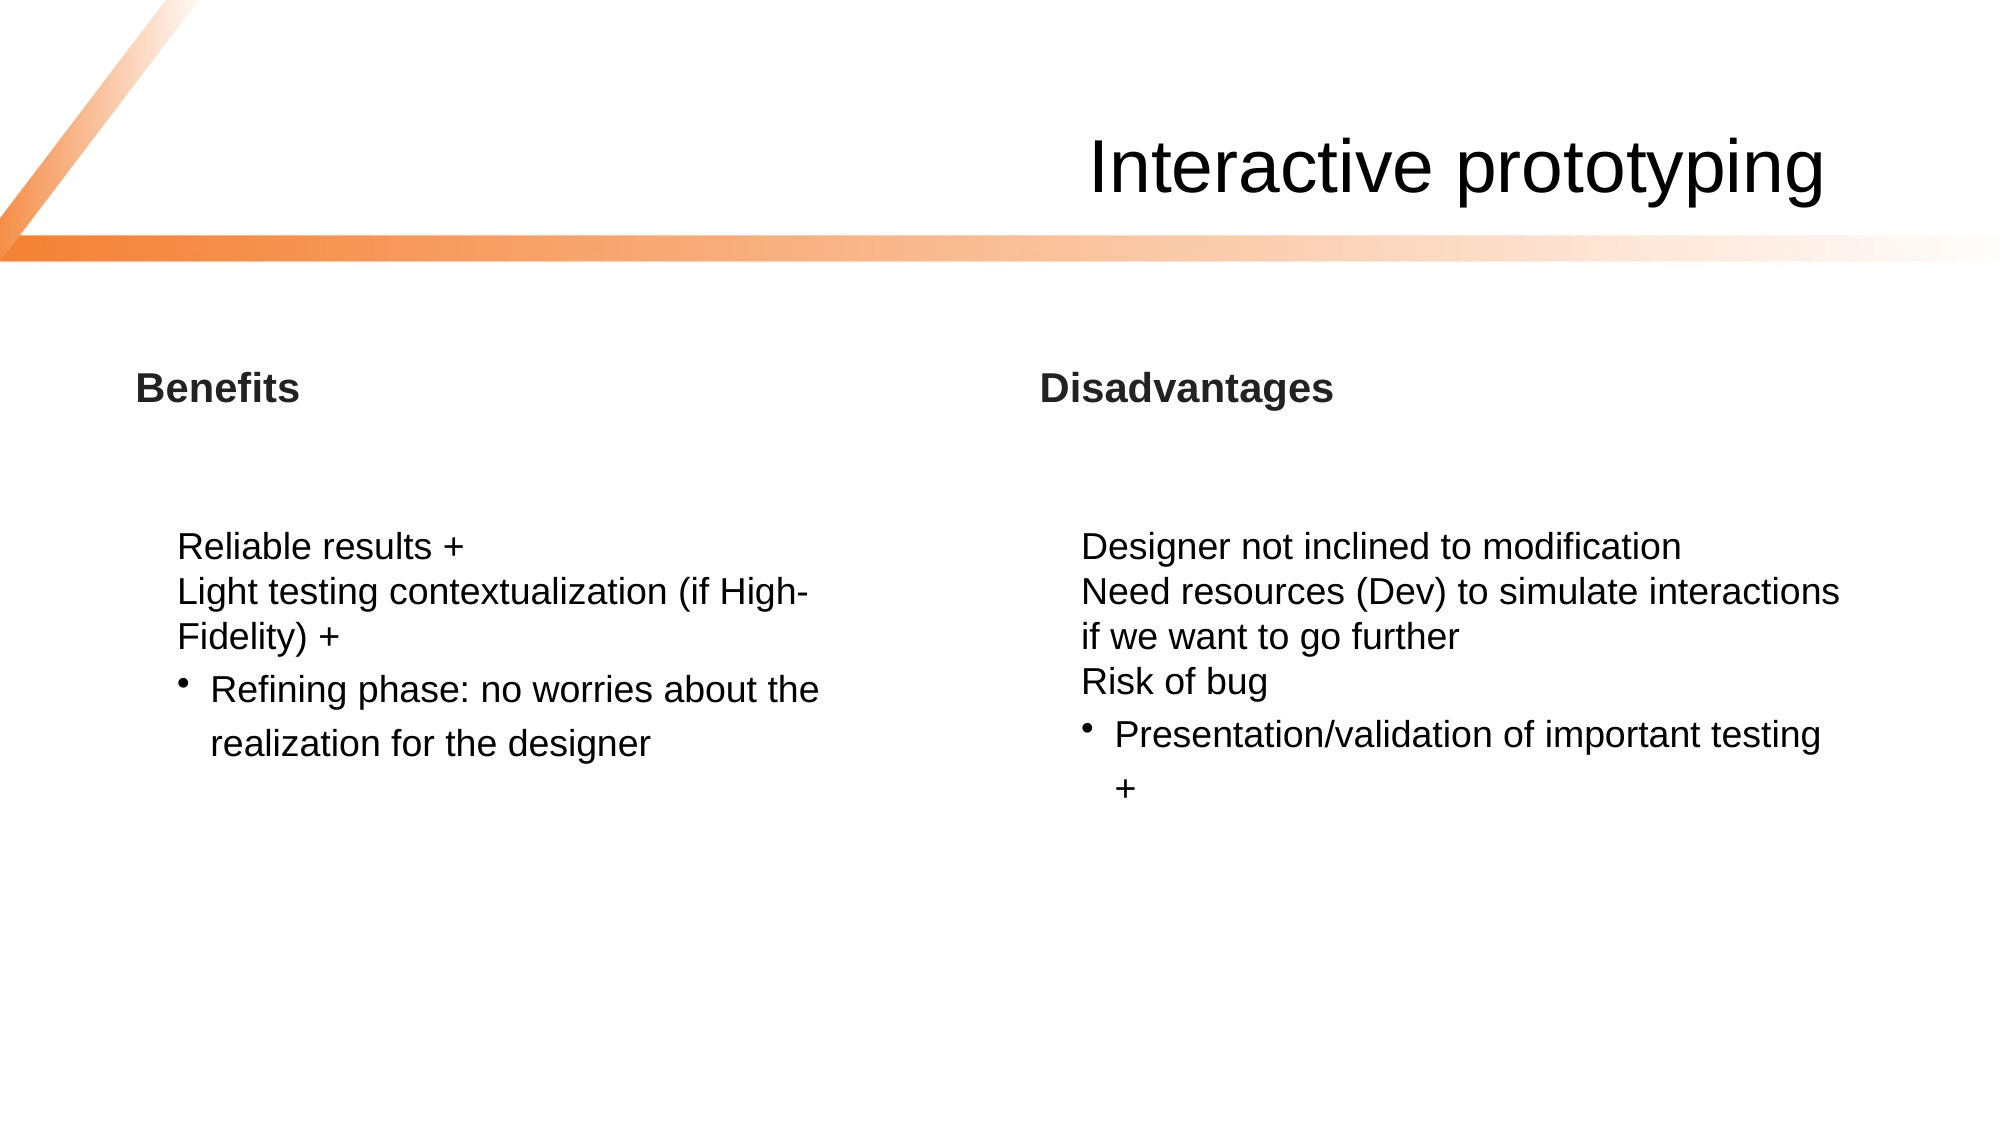

# Interactive prototyping
Benefits
Disadvantages
Reliable results +
Light testing contextualization (if High-Fidelity) +
Refining phase: no worries about the realization for the designer
Designer not inclined to modification
Need resources (Dev) to simulate interactions if we want to go further
Risk of bug
Presentation/validation of important testing +